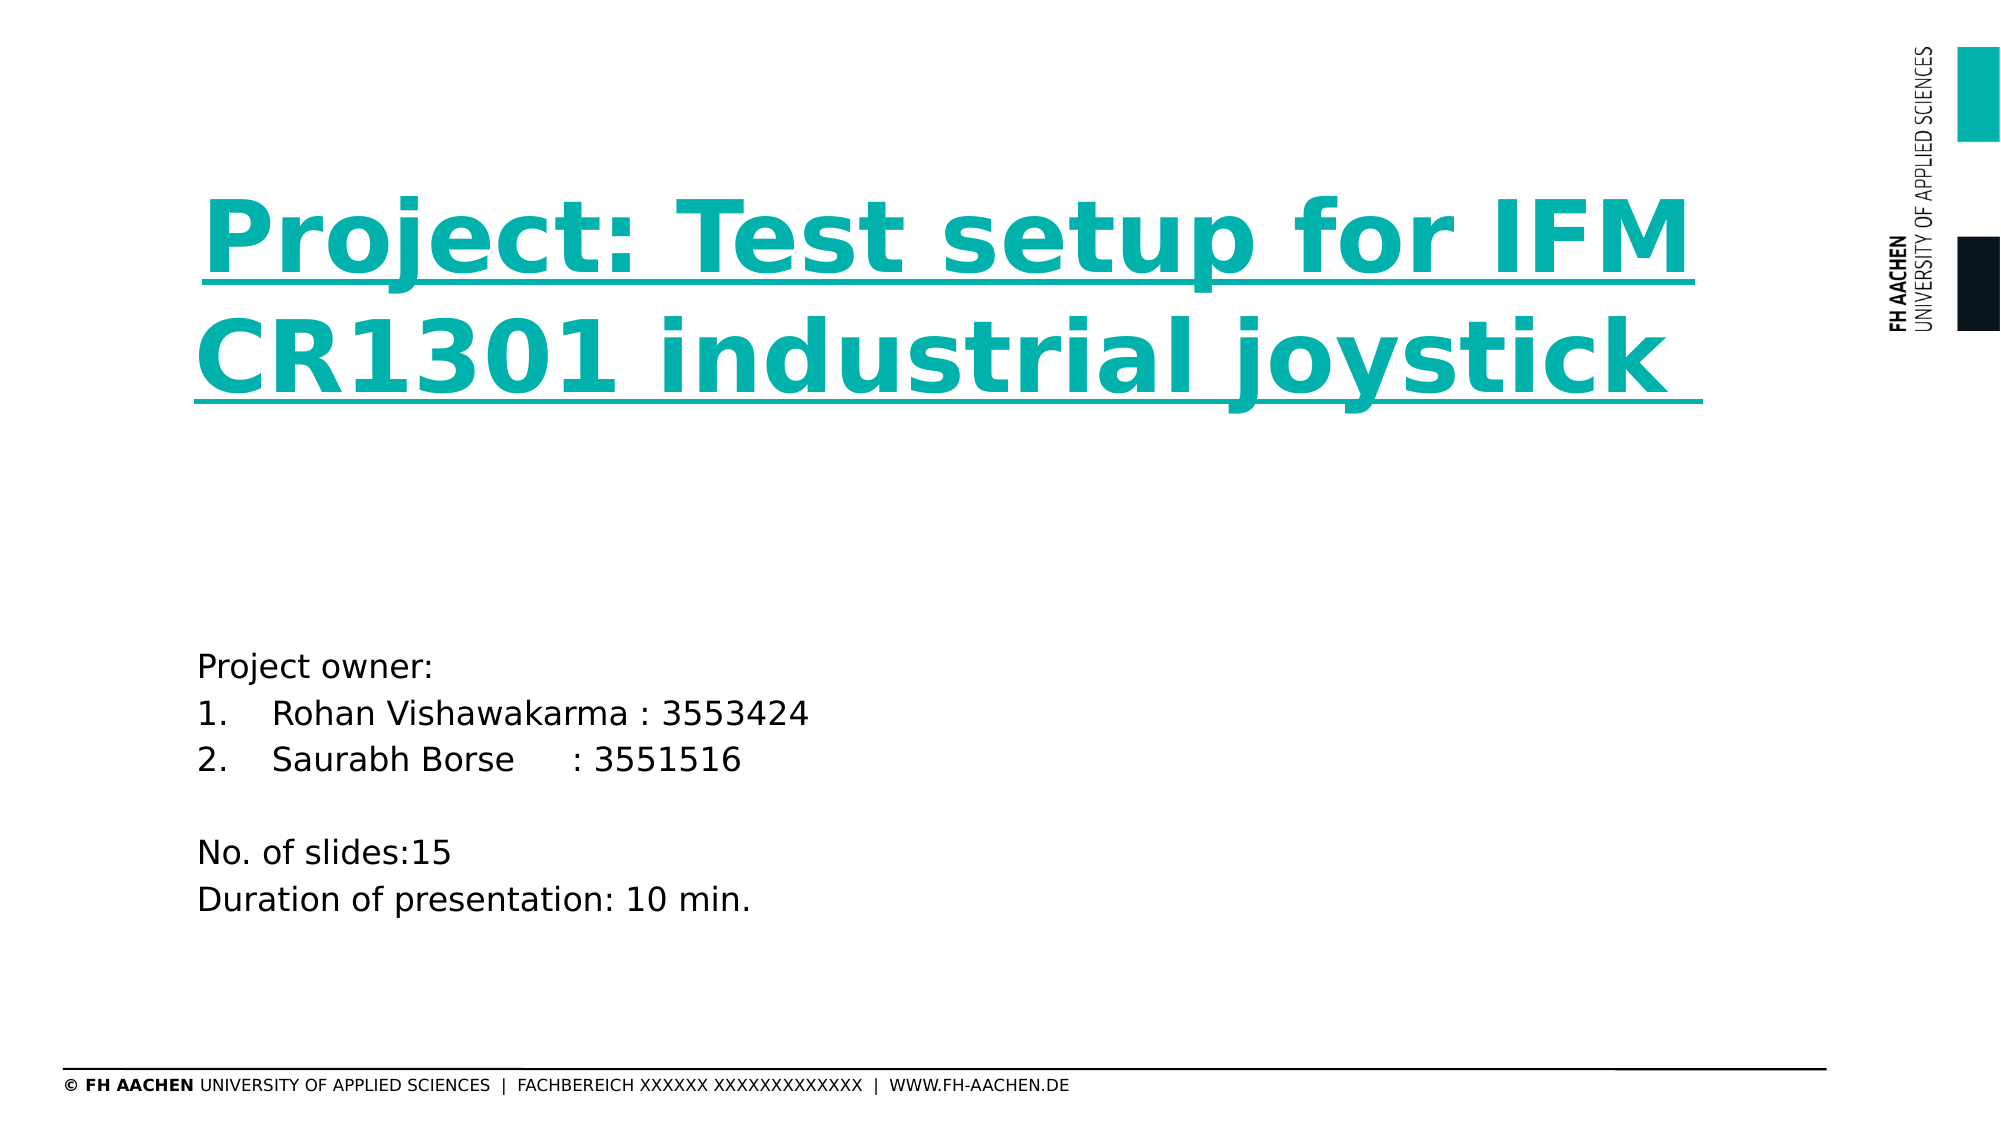

# Project: Test setup for IFM CR1301 industrial joystick
Project owner:
Rohan Vishawakarma : 3553424
Saurabh Borse	: 3551516

No. of slides:15
Duration of presentation: 10 min.
© FH AACHEN UNIVERSITY OF APPLIED SCIENCES  |  FACHBEREICH XXXXXX XXXXXXXXXXXXX  |  WWW.FH-AACHEN.DE